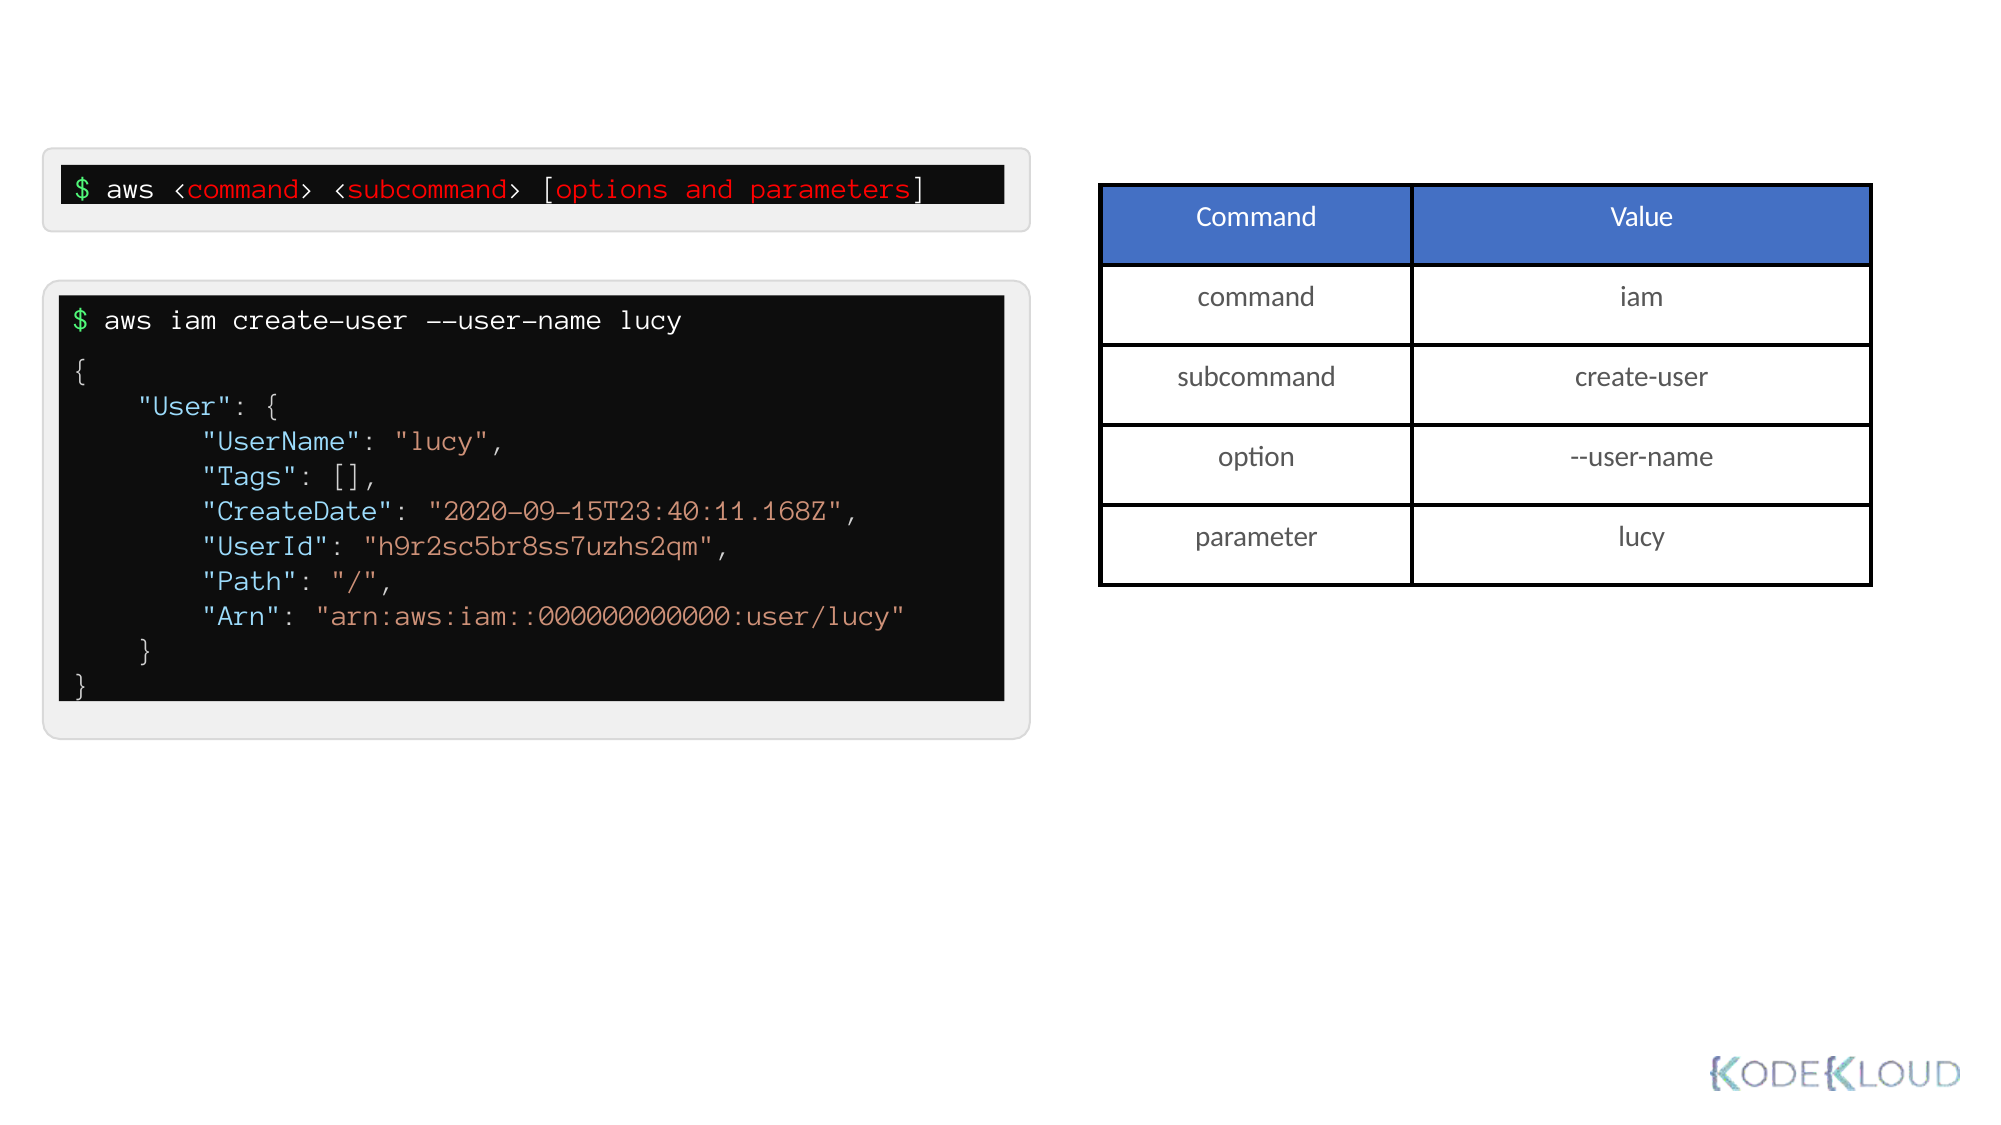

$ aws <command> <subcommand> [options and parameters]
| Command | Value |
| --- | --- |
| command | iam |
| subcommand | create-user |
| option | --user-name |
| parameter | lucy |

$ aws iam create-user --user-name lucy
{
"User": {
"UserName": "lucy",
"Tags": [],
"CreateDate": "2020-09-15T23:40:11.168Z",
"UserId": "h9r2sc5br8ss7uzhs2qm",
"Path": "/",
"Arn": "arn:aws:iam::000000000000:user/lucy"
}
}